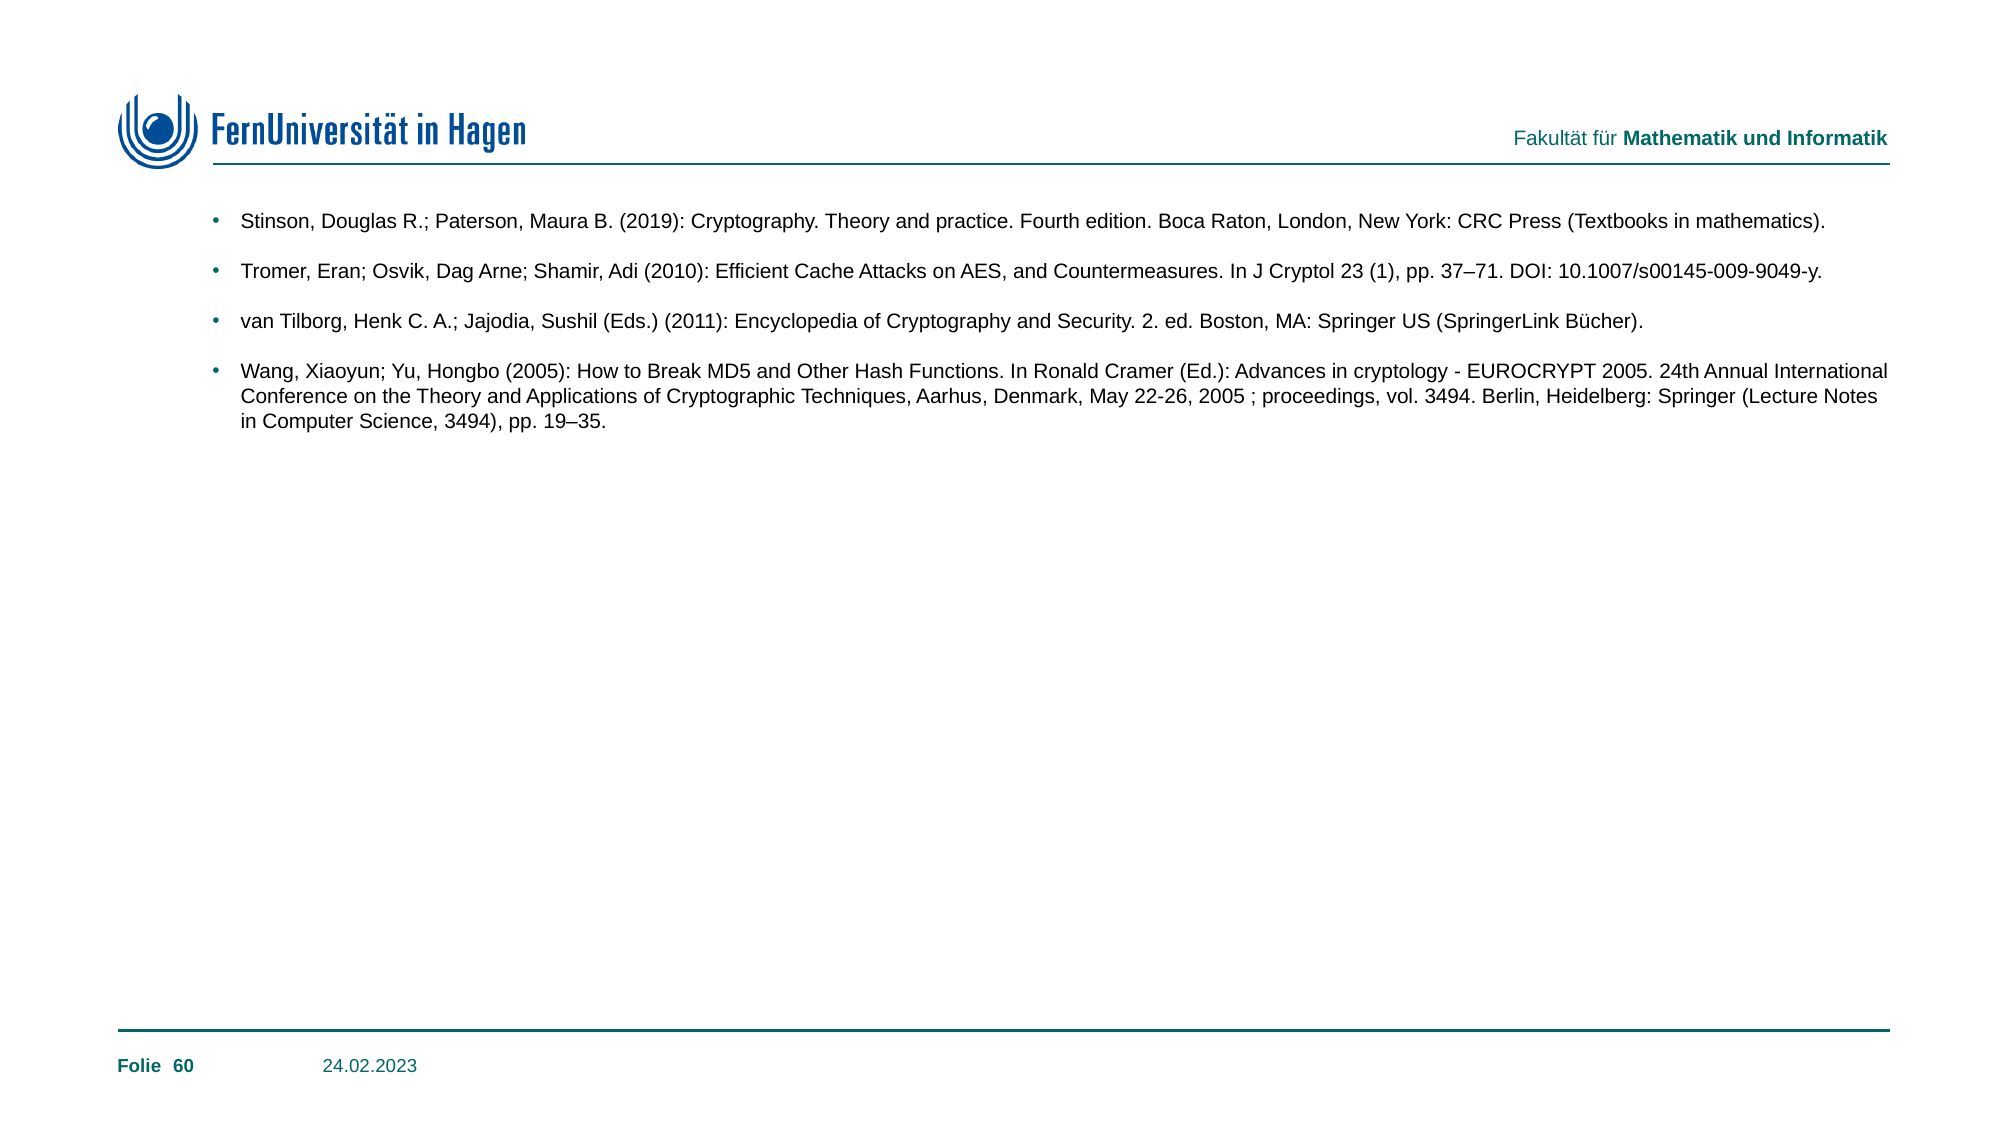

Stinson, Douglas R.; Paterson, Maura B. (2019): Cryptography. Theory and practice. Fourth edition. Boca Raton, London, New York: CRC Press (Textbooks in mathematics).
Tromer, Eran; Osvik, Dag Arne; Shamir, Adi (2010): Efficient Cache Attacks on AES, and Countermeasures. In J Cryptol 23 (1), pp. 37–71. DOI: 10.1007/s00145-009-9049-y.
van Tilborg, Henk C. A.; Jajodia, Sushil (Eds.) (2011): Encyclopedia of Cryptography and Security. 2. ed. Boston, MA: Springer US (SpringerLink Bücher).
Wang, Xiaoyun; Yu, Hongbo (2005): How to Break MD5 and Other Hash Functions. In Ronald Cramer (Ed.): Advances in cryptology - EUROCRYPT 2005. 24th Annual International Conference on the Theory and Applications of Cryptographic Techniques, Aarhus, Denmark, May 22-26, 2005 ; proceedings, vol. 3494. Berlin, Heidelberg: Springer (Lecture Notes in Computer Science, 3494), pp. 19–35.
60
24.02.2023